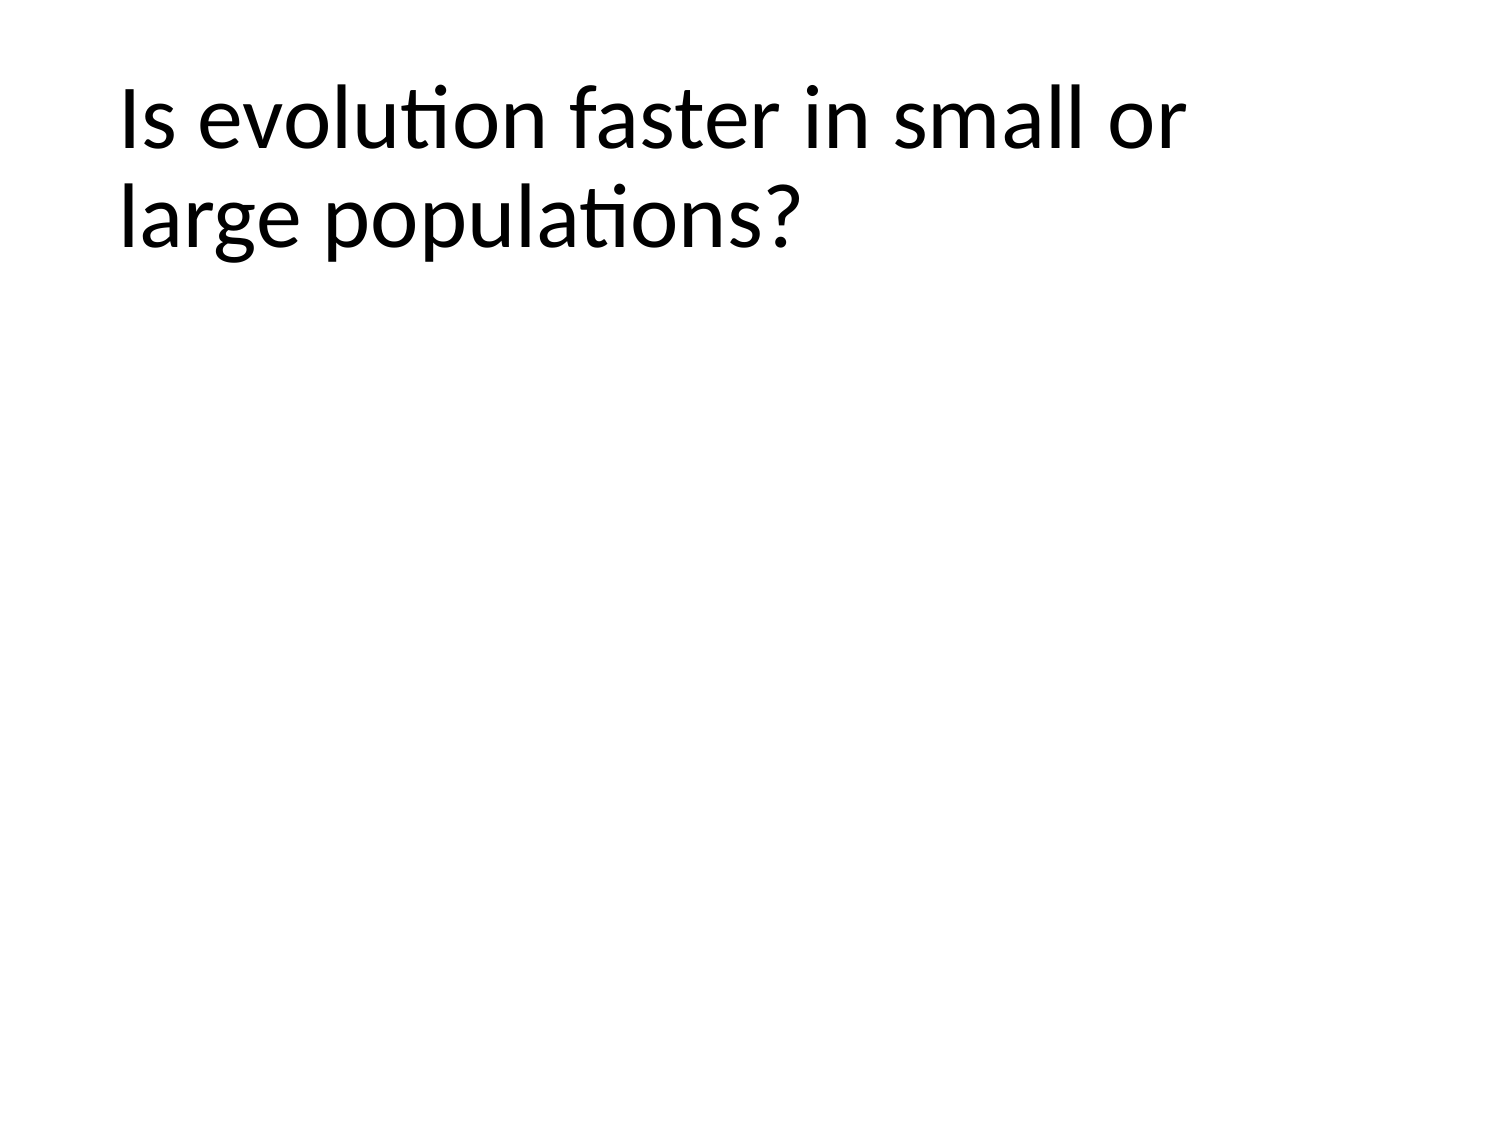

# Is evolution faster in small or large populations?